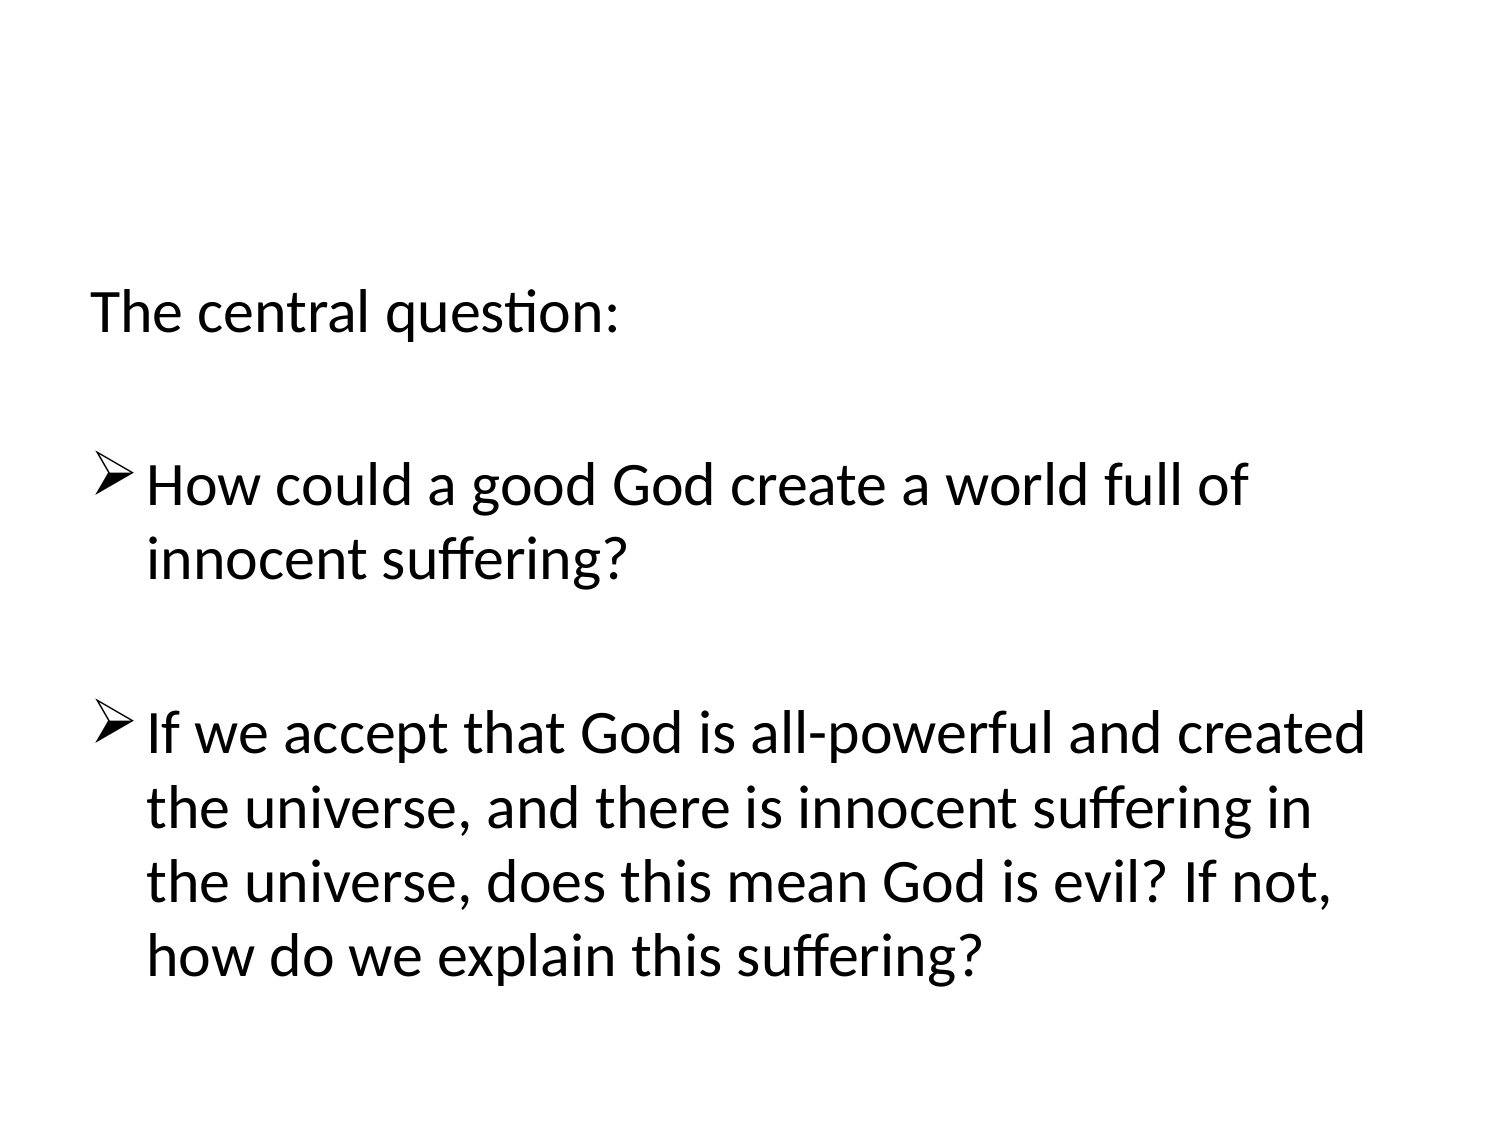

#
The central question:

How could a good God create a world full of innocent suffering?

If we accept that God is all-powerful and created the universe, and there is innocent suffering in the universe, does this mean God is evil? If not, how do we explain this suffering?